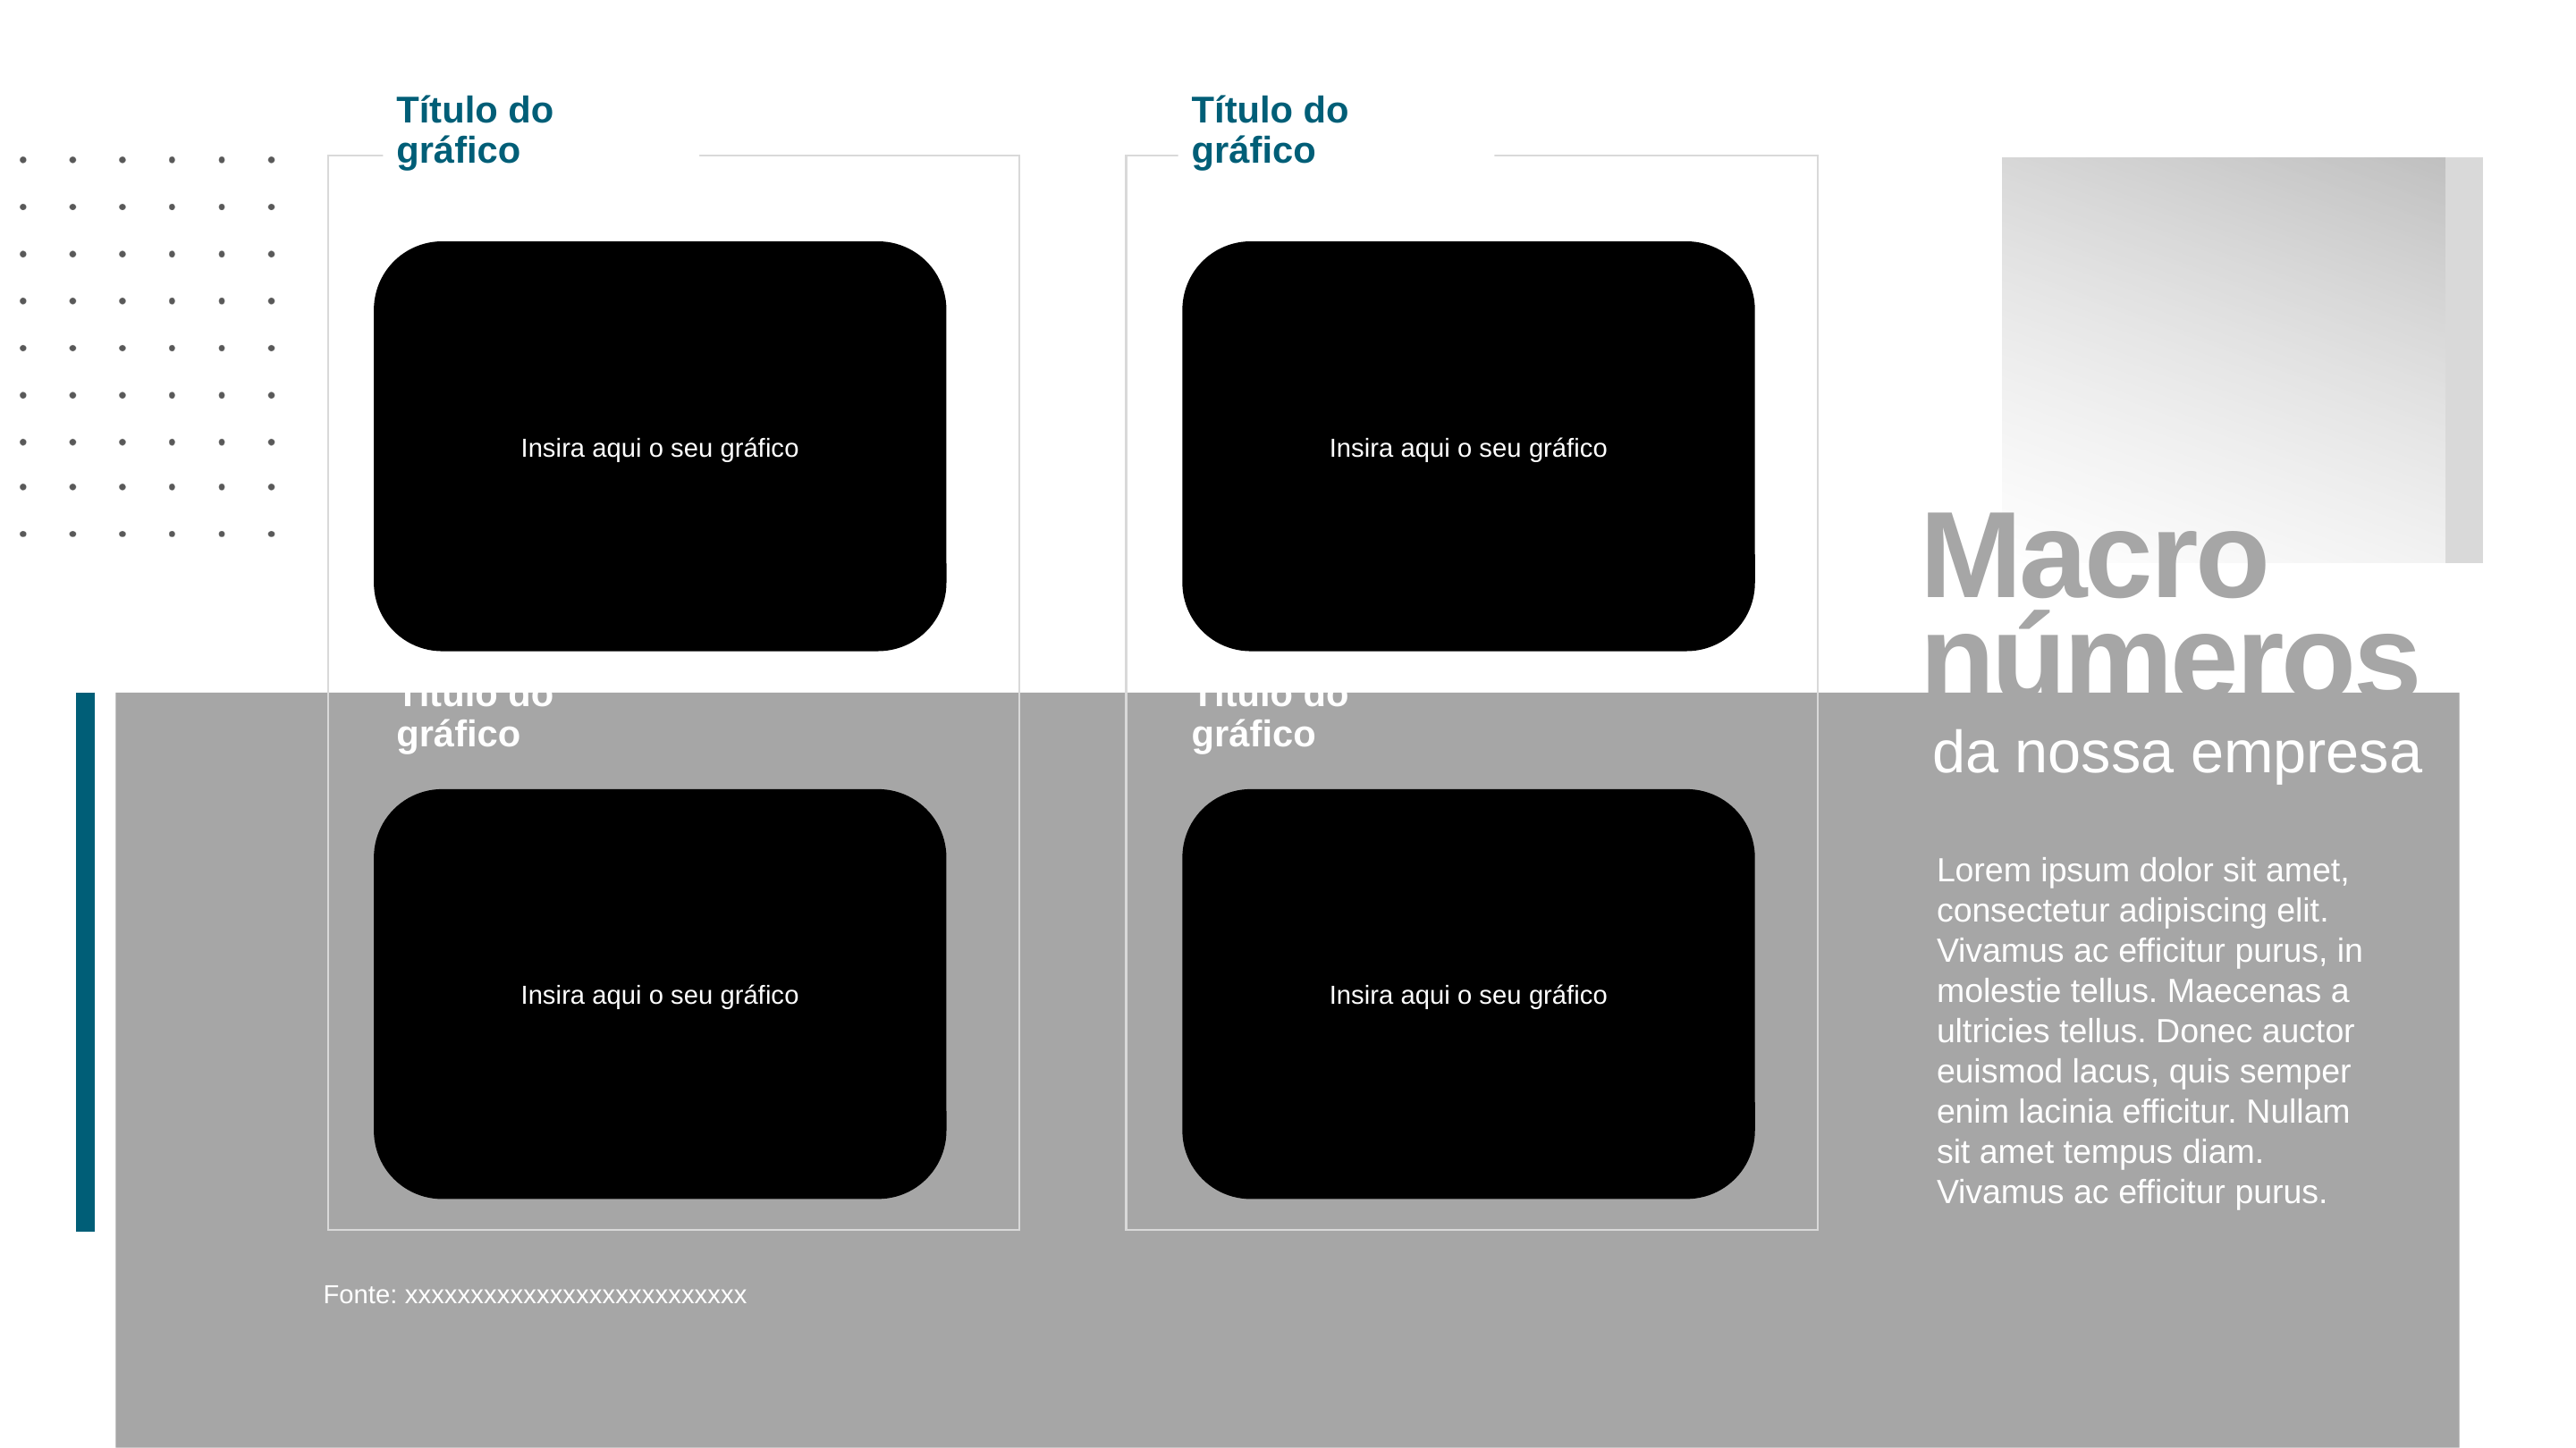

Título do gráfico
Título do gráfico

Insira aqui o seu gráfico
Insira aqui o seu gráfico
Macro números

Título do gráfico
Título do gráfico
da nossa empresa
Insira aqui o seu gráfico
Insira aqui o seu gráfico
Lorem ipsum dolor sit amet, consectetur adipiscing elit. Vivamus ac efficitur purus, in molestie tellus. Maecenas a ultricies tellus. Donec auctor euismod lacus, quis semper enim lacinia efficitur. Nullam sit amet tempus diam. Vivamus ac efficitur purus.
Fonte: xxxxxxxxxxxxxxxxxxxxxxxxxx